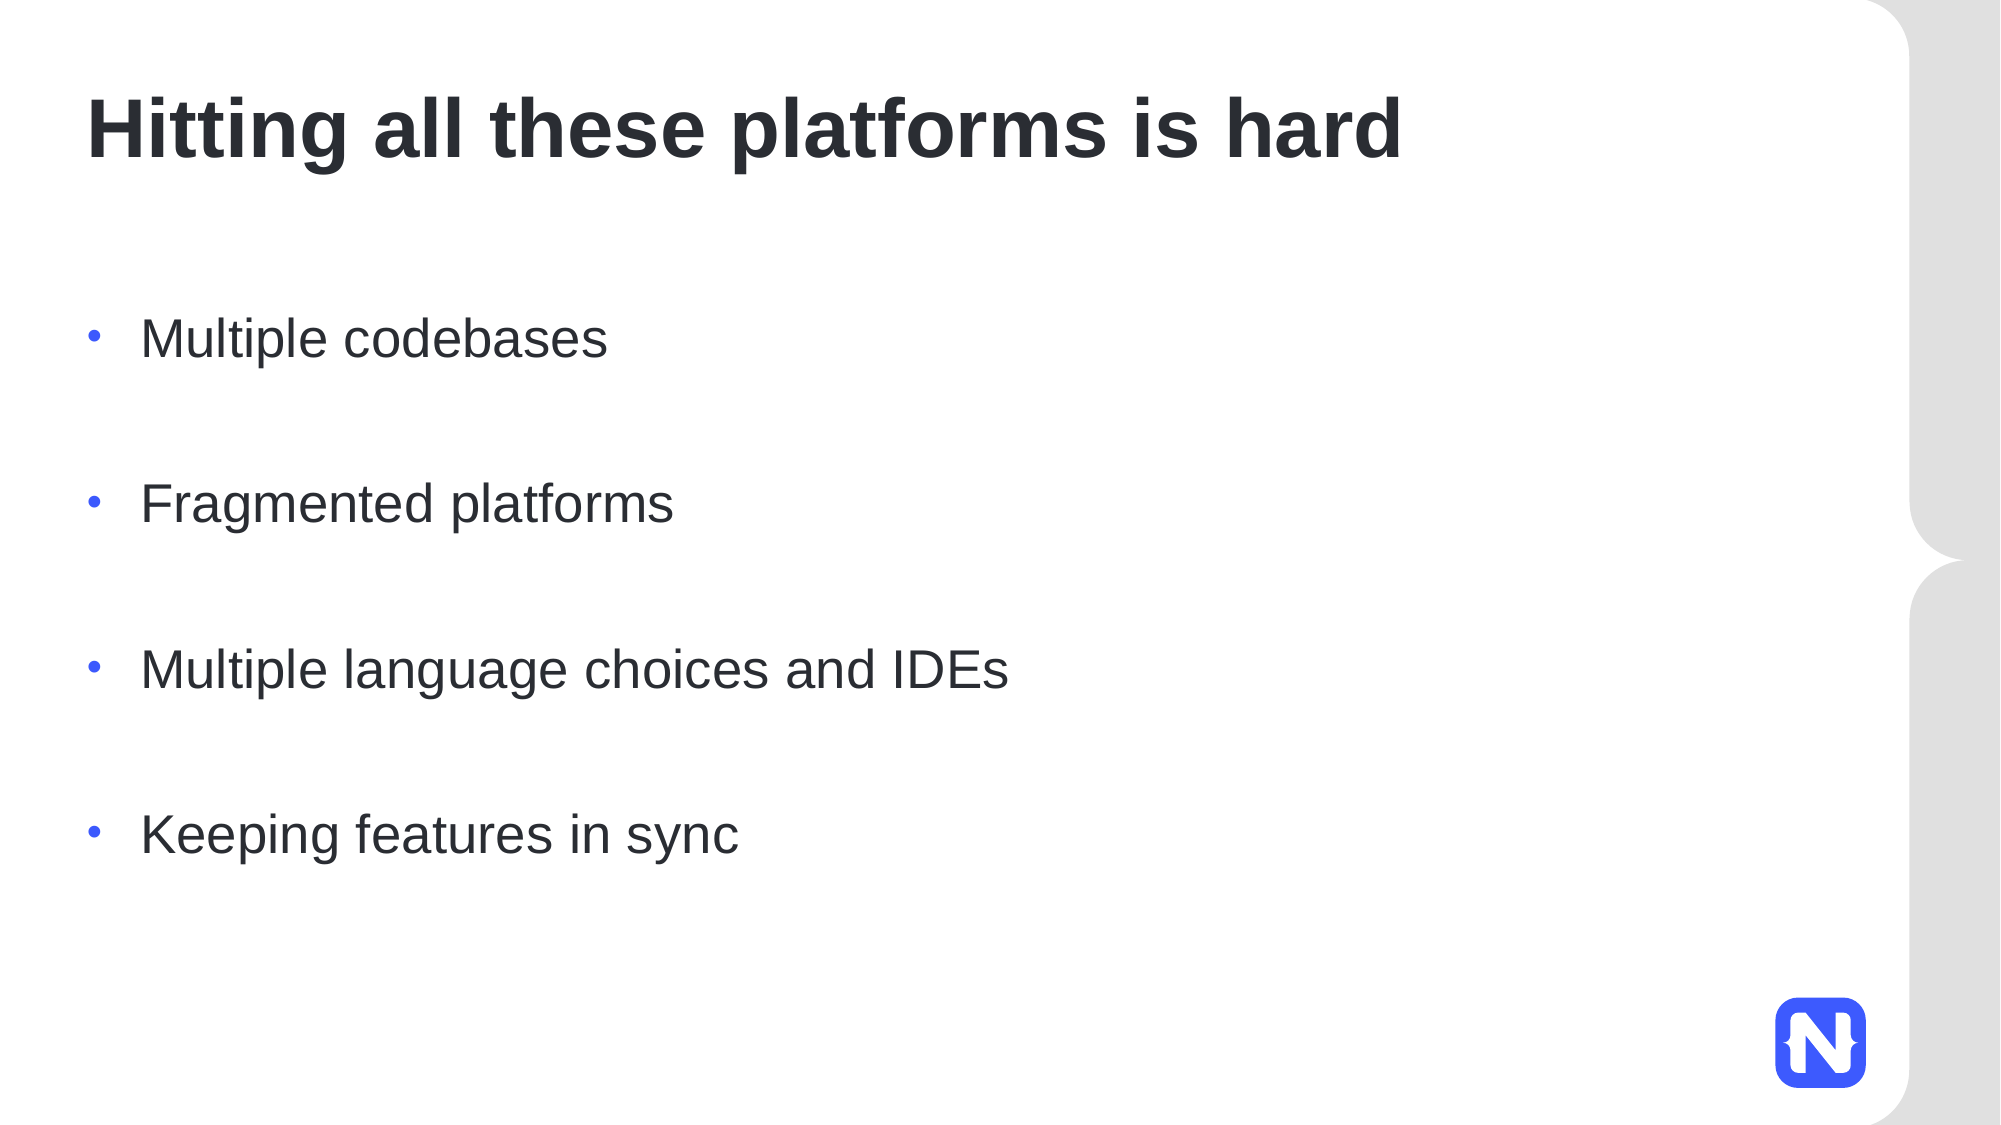

# Hitting all these platforms is hard
Multiple codebases

Fragmented platforms

Multiple language choices and IDEs

Keeping features in sync